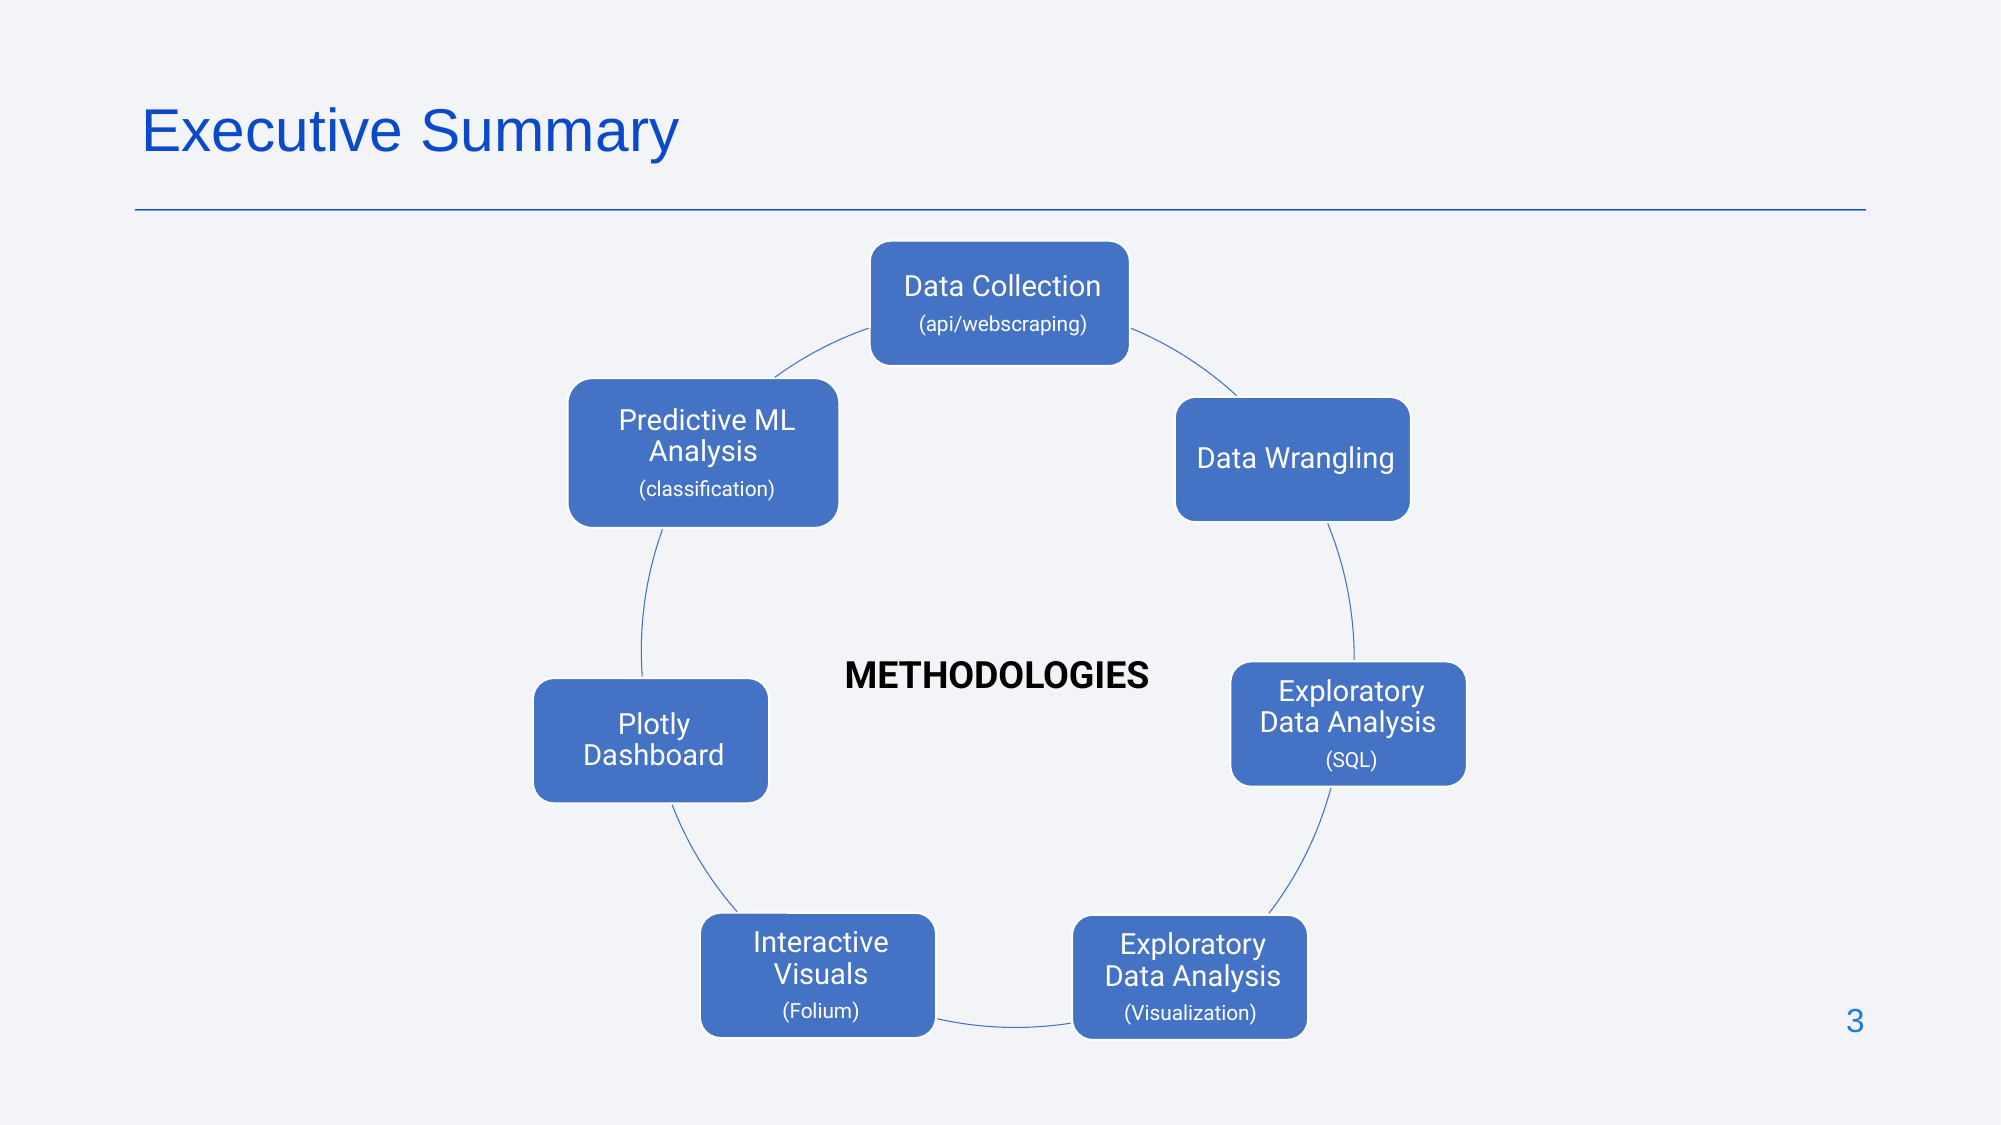

Executive Summary
Data Collection
(api/webscraping)
Data Wrangling
Exploratory Data Analysis
(SQL)
Exploratory Data Analysis
(Visualization)
Interactive Visuals
(Folium)
Plotly Dashboard
Predictive ML Analysis
(classification)
METHODOLOGIES
3